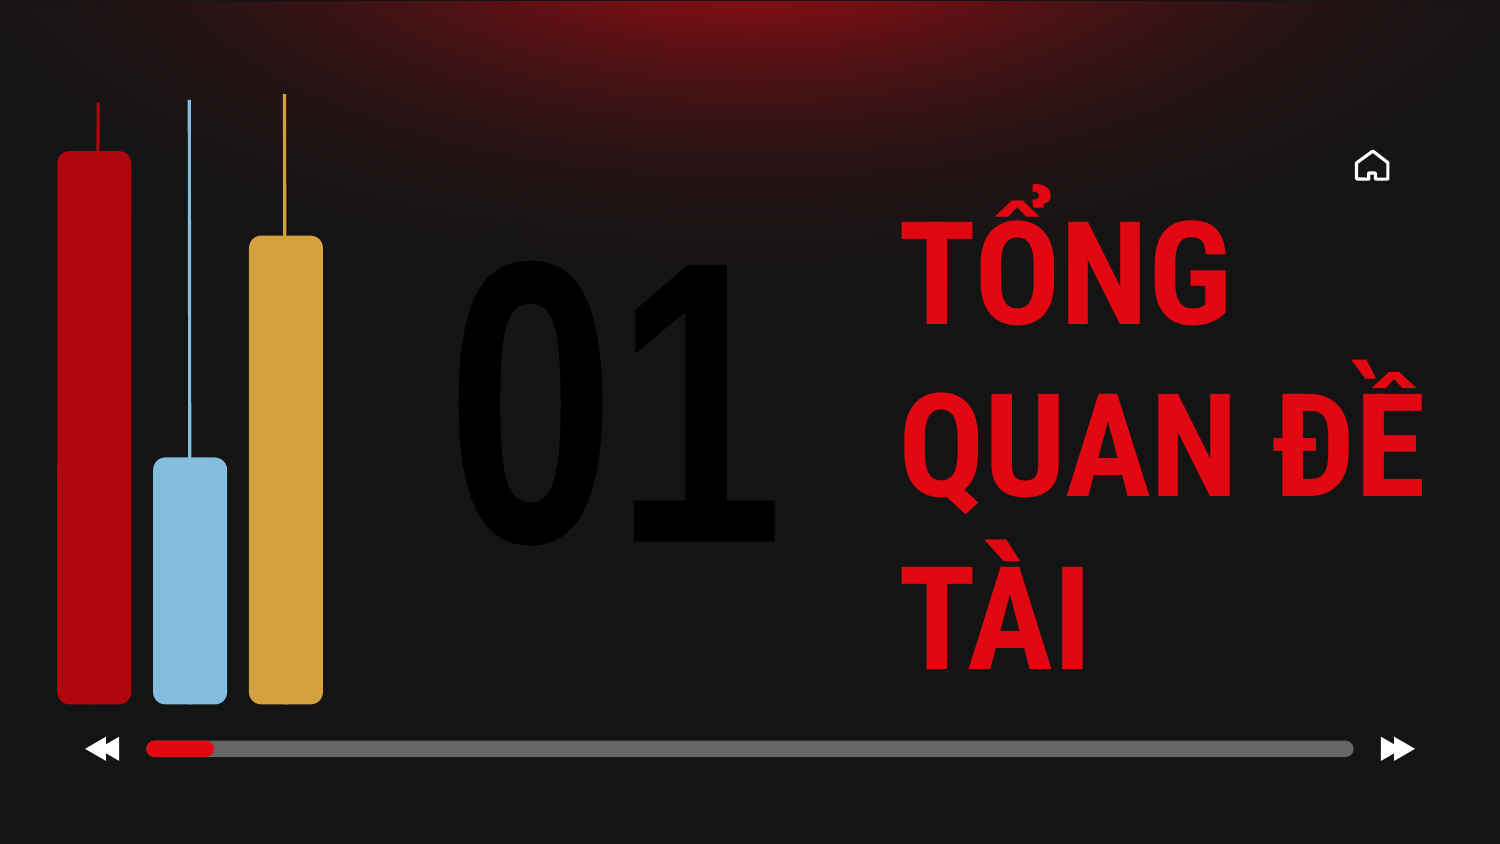

01

01
# TỔNG QUAN ĐỀ TÀI